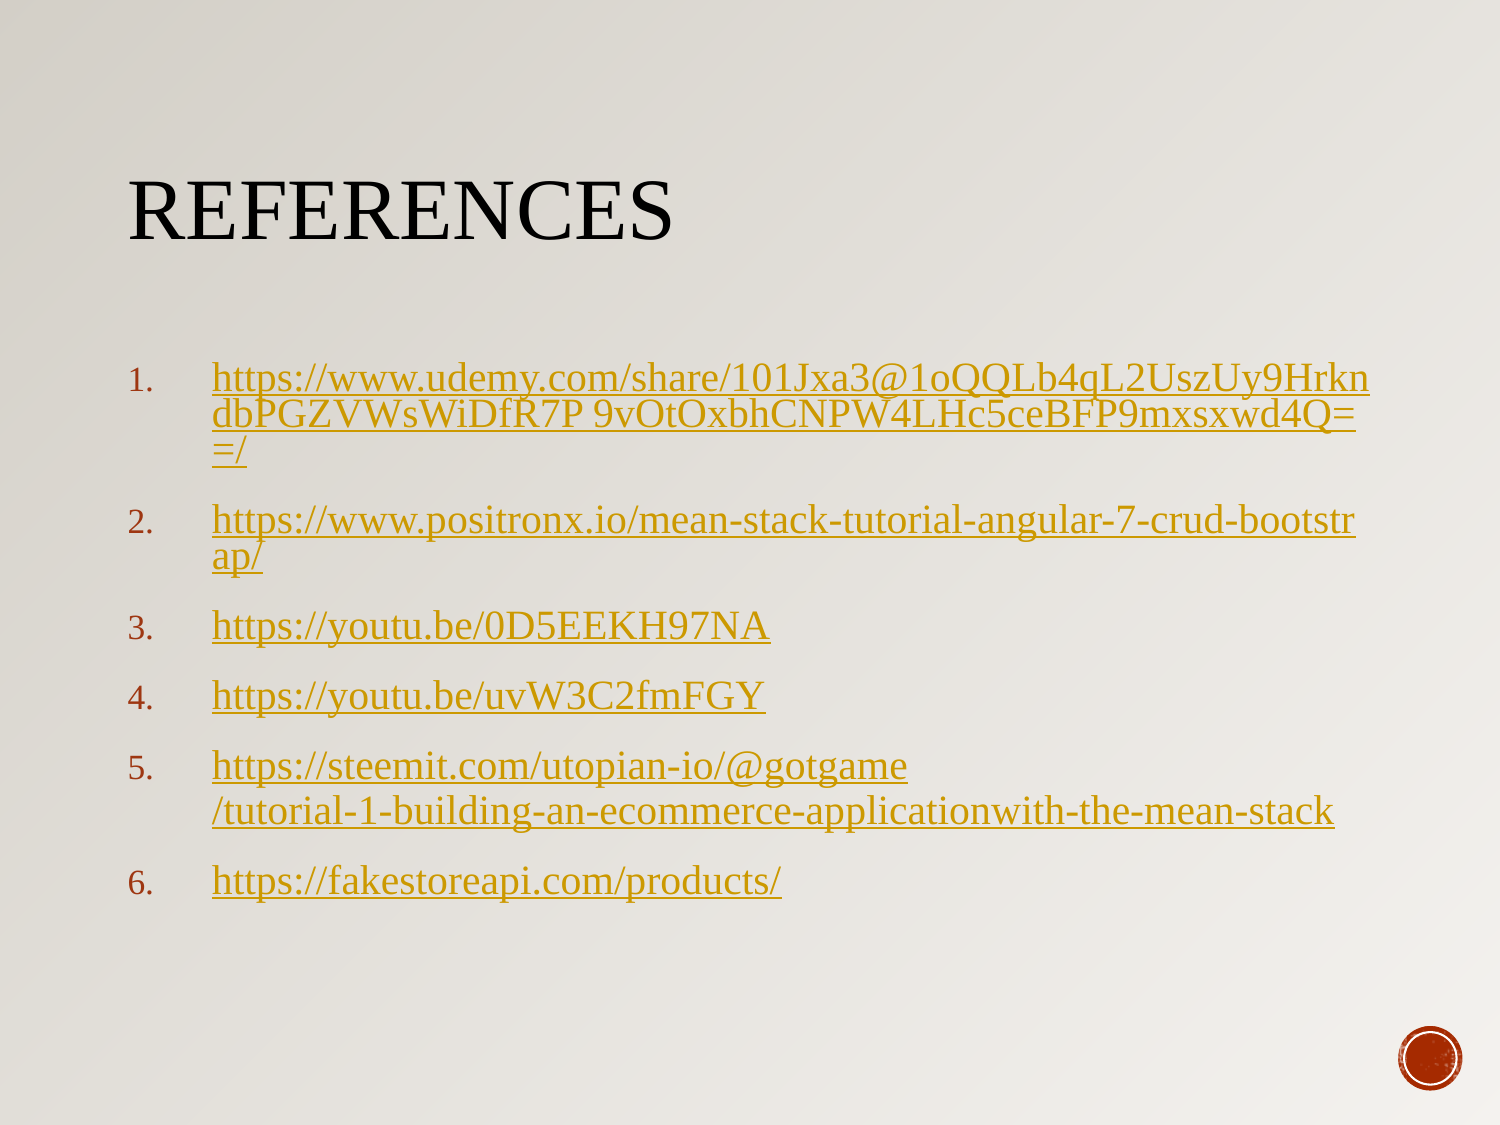

# References
https://www.udemy.com/share/101Jxa3@1oQQLb4qL2UszUy9HrkndbPGZVWsWiDfR7P 9vOtOxbhCNPW4LHc5ceBFP9mxsxwd4Q==/
https://www.positronx.io/mean-stack-tutorial-angular-7-crud-bootstrap/
https://youtu.be/0D5EEKH97NA
https://youtu.be/uvW3C2fmFGY
https://steemit.com/utopian-io/@gotgame/tutorial-1-building-an-ecommerce-applicationwith-the-mean-stack
https://fakestoreapi.com/products/